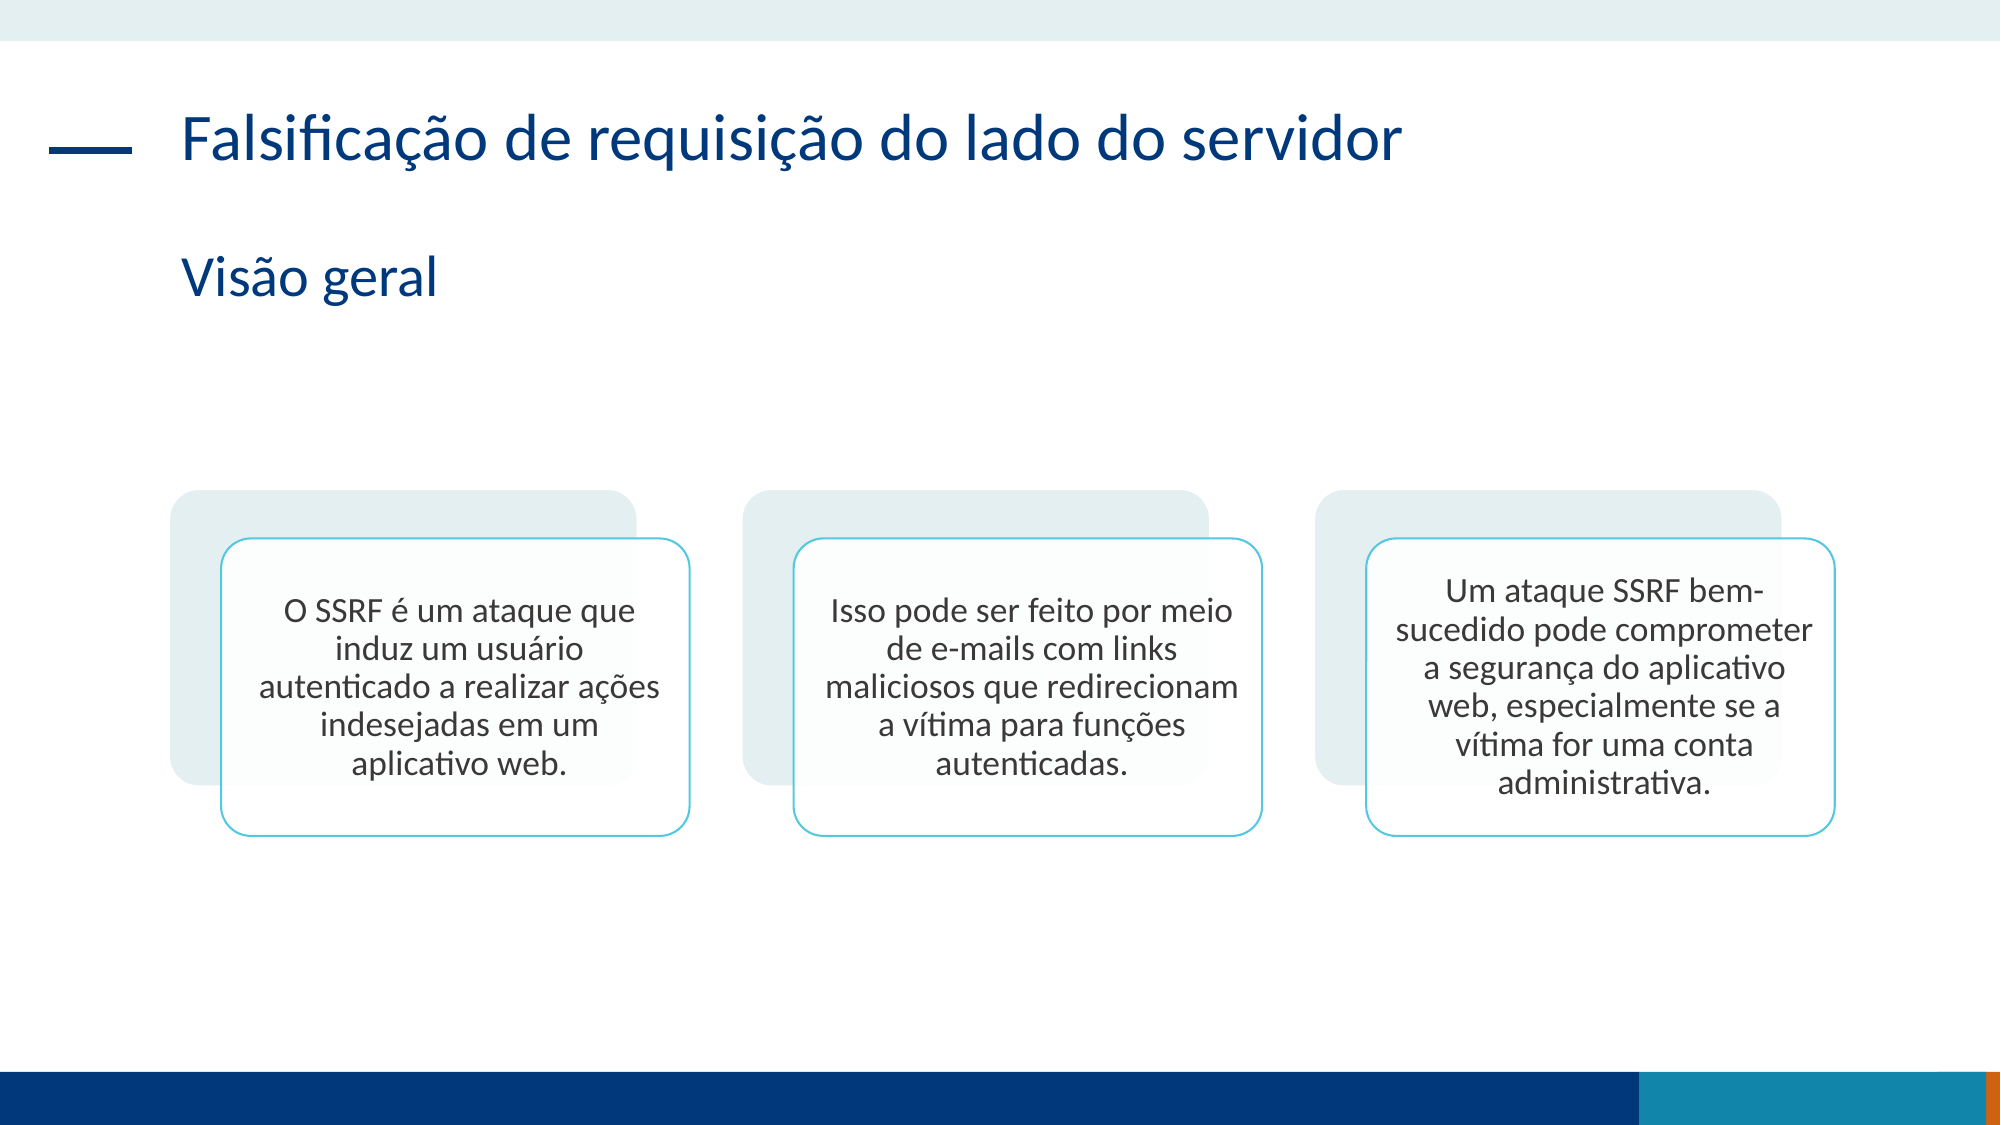

Falsificação de requisição do lado do servidor

Visão geral
O SSRF é um ataque que induz um usuário autenticado a realizar ações indesejadas em um aplicativo web.
Isso pode ser feito por meio de e-mails com links maliciosos que redirecionam a vítima para funções autenticadas.
Um ataque SSRF bem-sucedido pode comprometer a segurança do aplicativo web, especialmente se a vítima for uma conta administrativa.